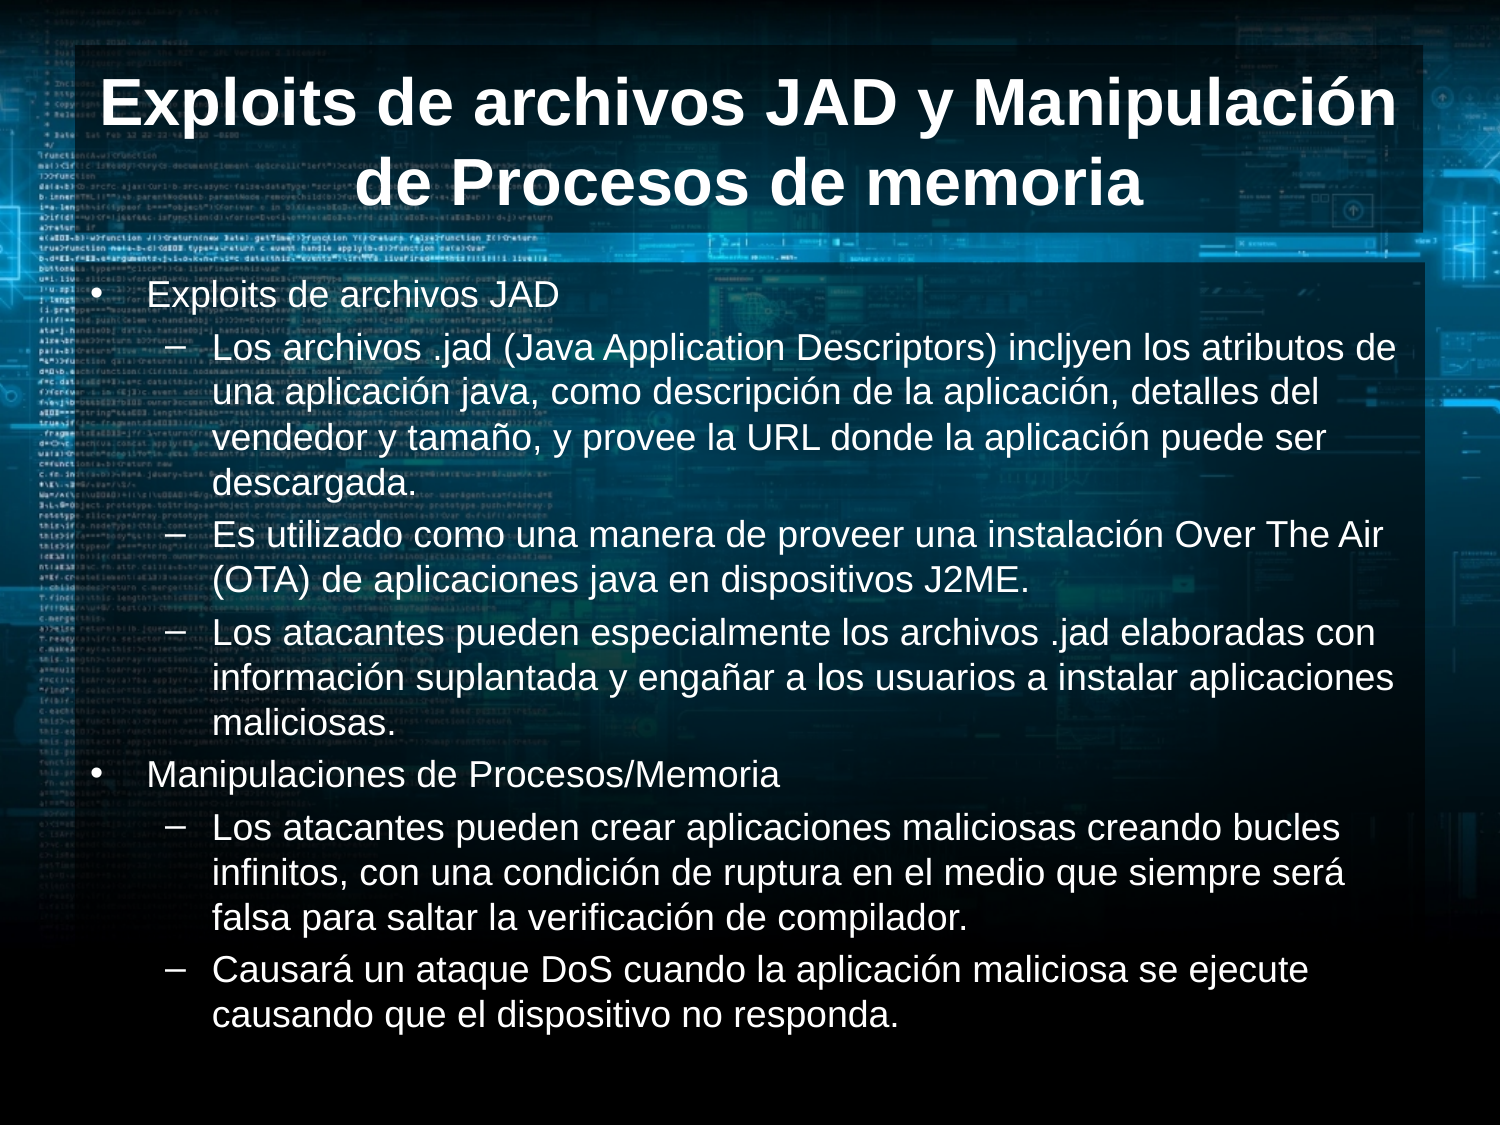

# Exploits de archivos JAD y Manipulación de Procesos de memoria
Exploits de archivos JAD
Los archivos .jad (Java Application Descriptors) incljyen los atributos de una aplicación java, como descripción de la aplicación, detalles del vendedor y tamaño, y provee la URL donde la aplicación puede ser descargada.
Es utilizado como una manera de proveer una instalación Over The Air (OTA) de aplicaciones java en dispositivos J2ME.
Los atacantes pueden especialmente los archivos .jad elaboradas con información suplantada y engañar a los usuarios a instalar aplicaciones maliciosas.
Manipulaciones de Procesos/Memoria
Los atacantes pueden crear aplicaciones maliciosas creando bucles infinitos, con una condición de ruptura en el medio que siempre será falsa para saltar la verificación de compilador.
Causará un ataque DoS cuando la aplicación maliciosa se ejecute causando que el dispositivo no responda.